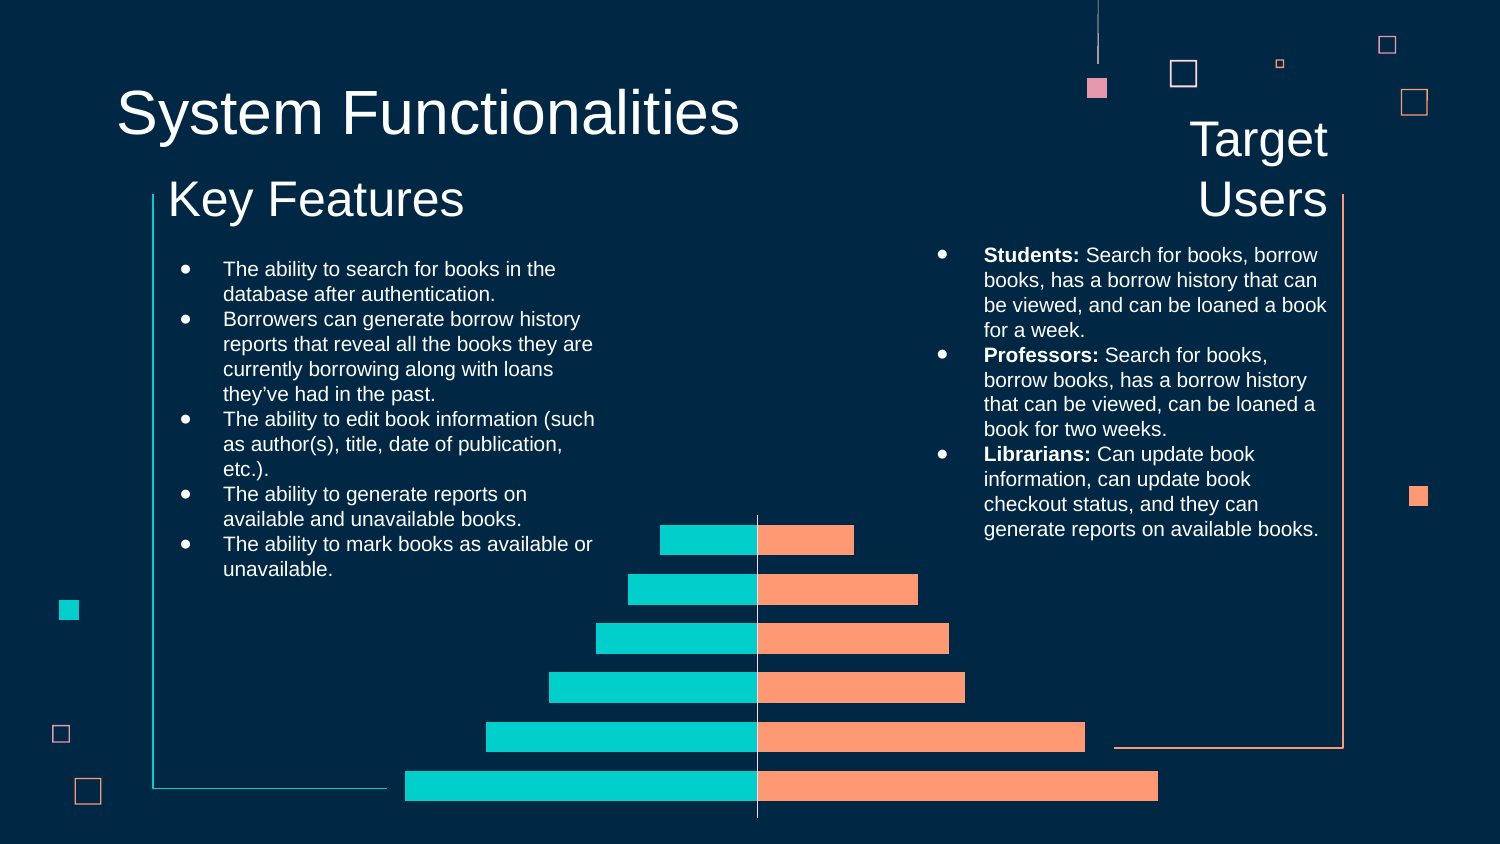

System Functionalities
# Key Features
Target Users
Students: Search for books, borrow books, has a borrow history that can be viewed, and can be loaned a book for a week.
Professors: Search for books, borrow books, has a borrow history that can be viewed, can be loaned a book for two weeks.
Librarians: Can update book information, can update book checkout status, and they can generate reports on available books.
The ability to search for books in the database after authentication.
Borrowers can generate borrow history reports that reveal all the books they are currently borrowing along with loans they’ve had in the past.
The ability to edit book information (such as author(s), title, date of publication, etc.).
The ability to generate reports on available and unavailable books.
The ability to mark books as available or unavailable.